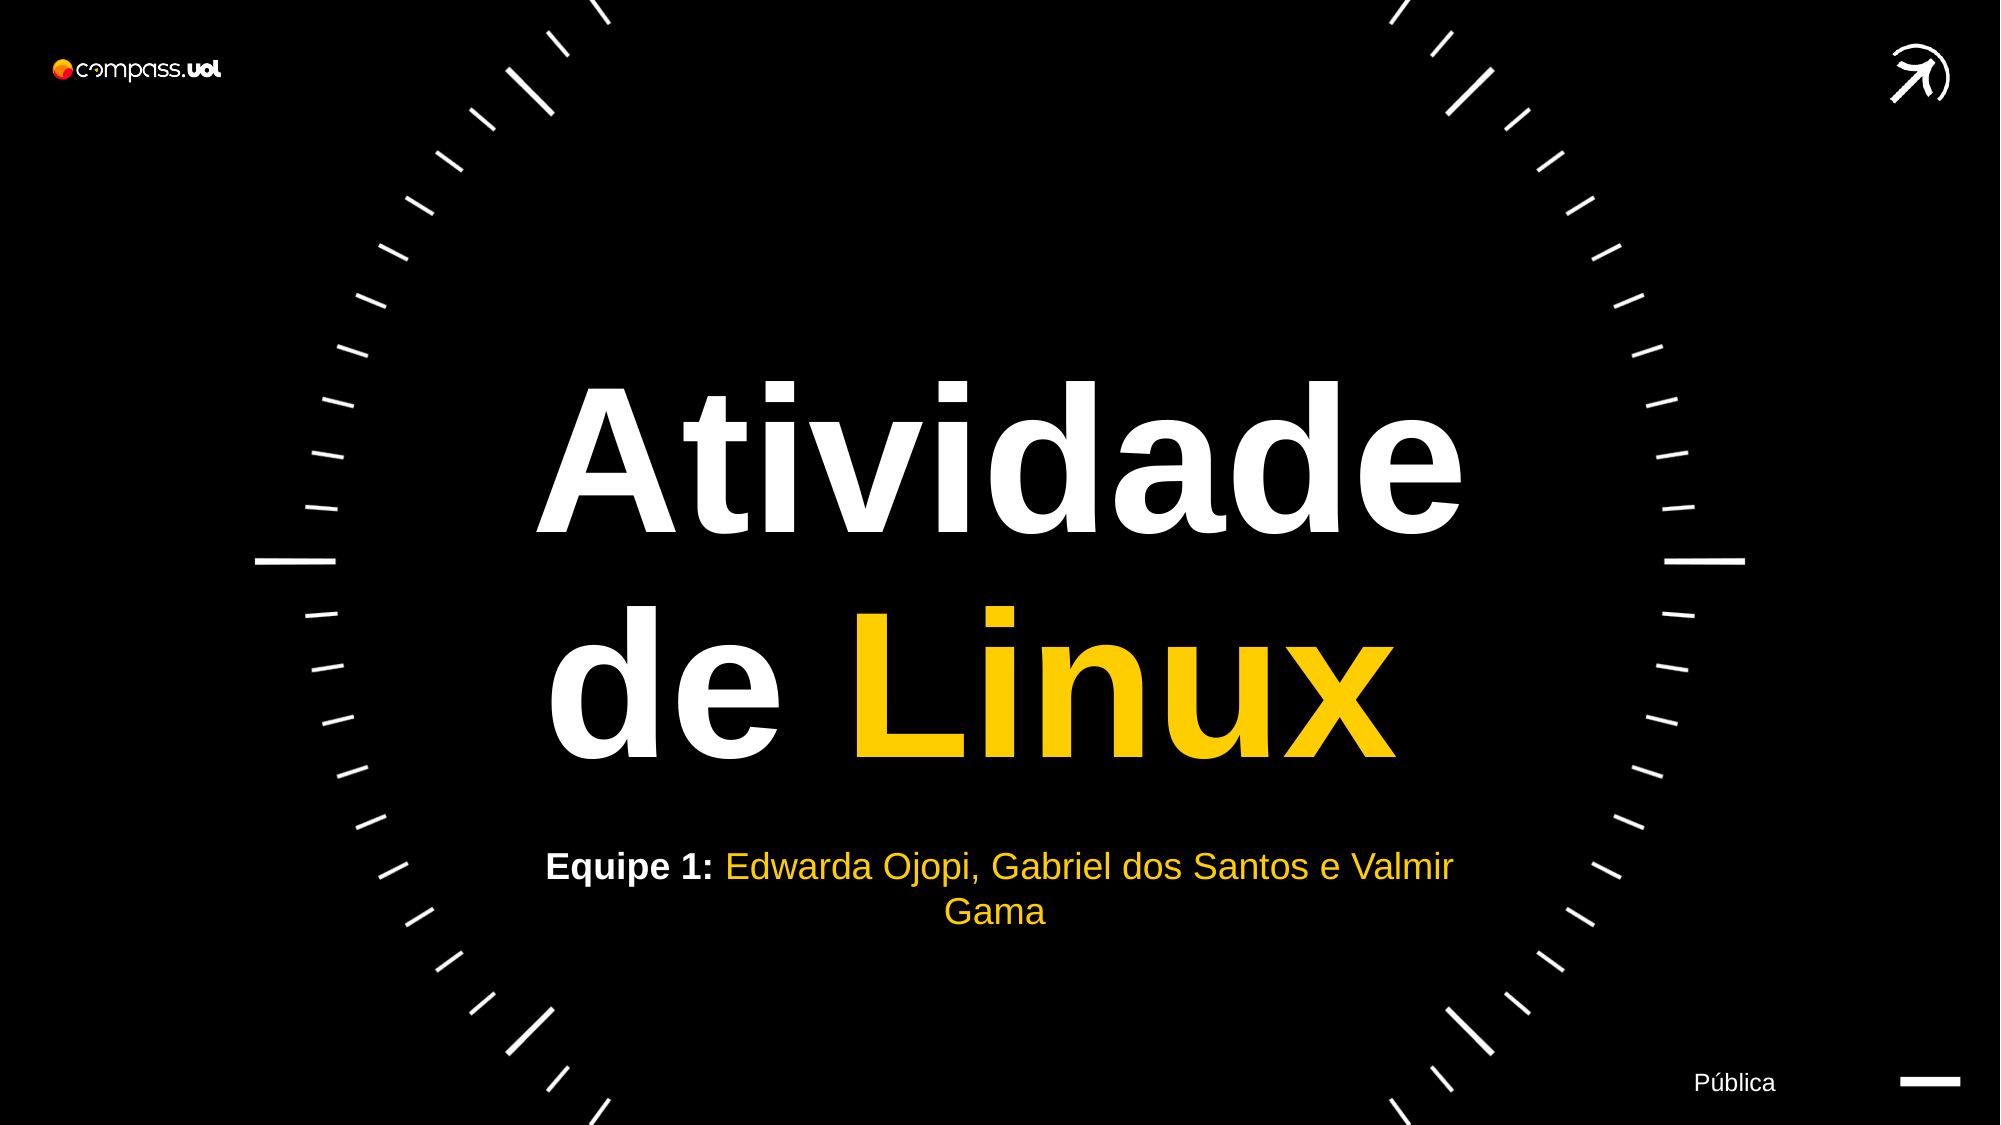

Atividade de Linux
Equipe 1: Edwarda Ojopi, Gabriel dos Santos e Valmir Gama
Pública